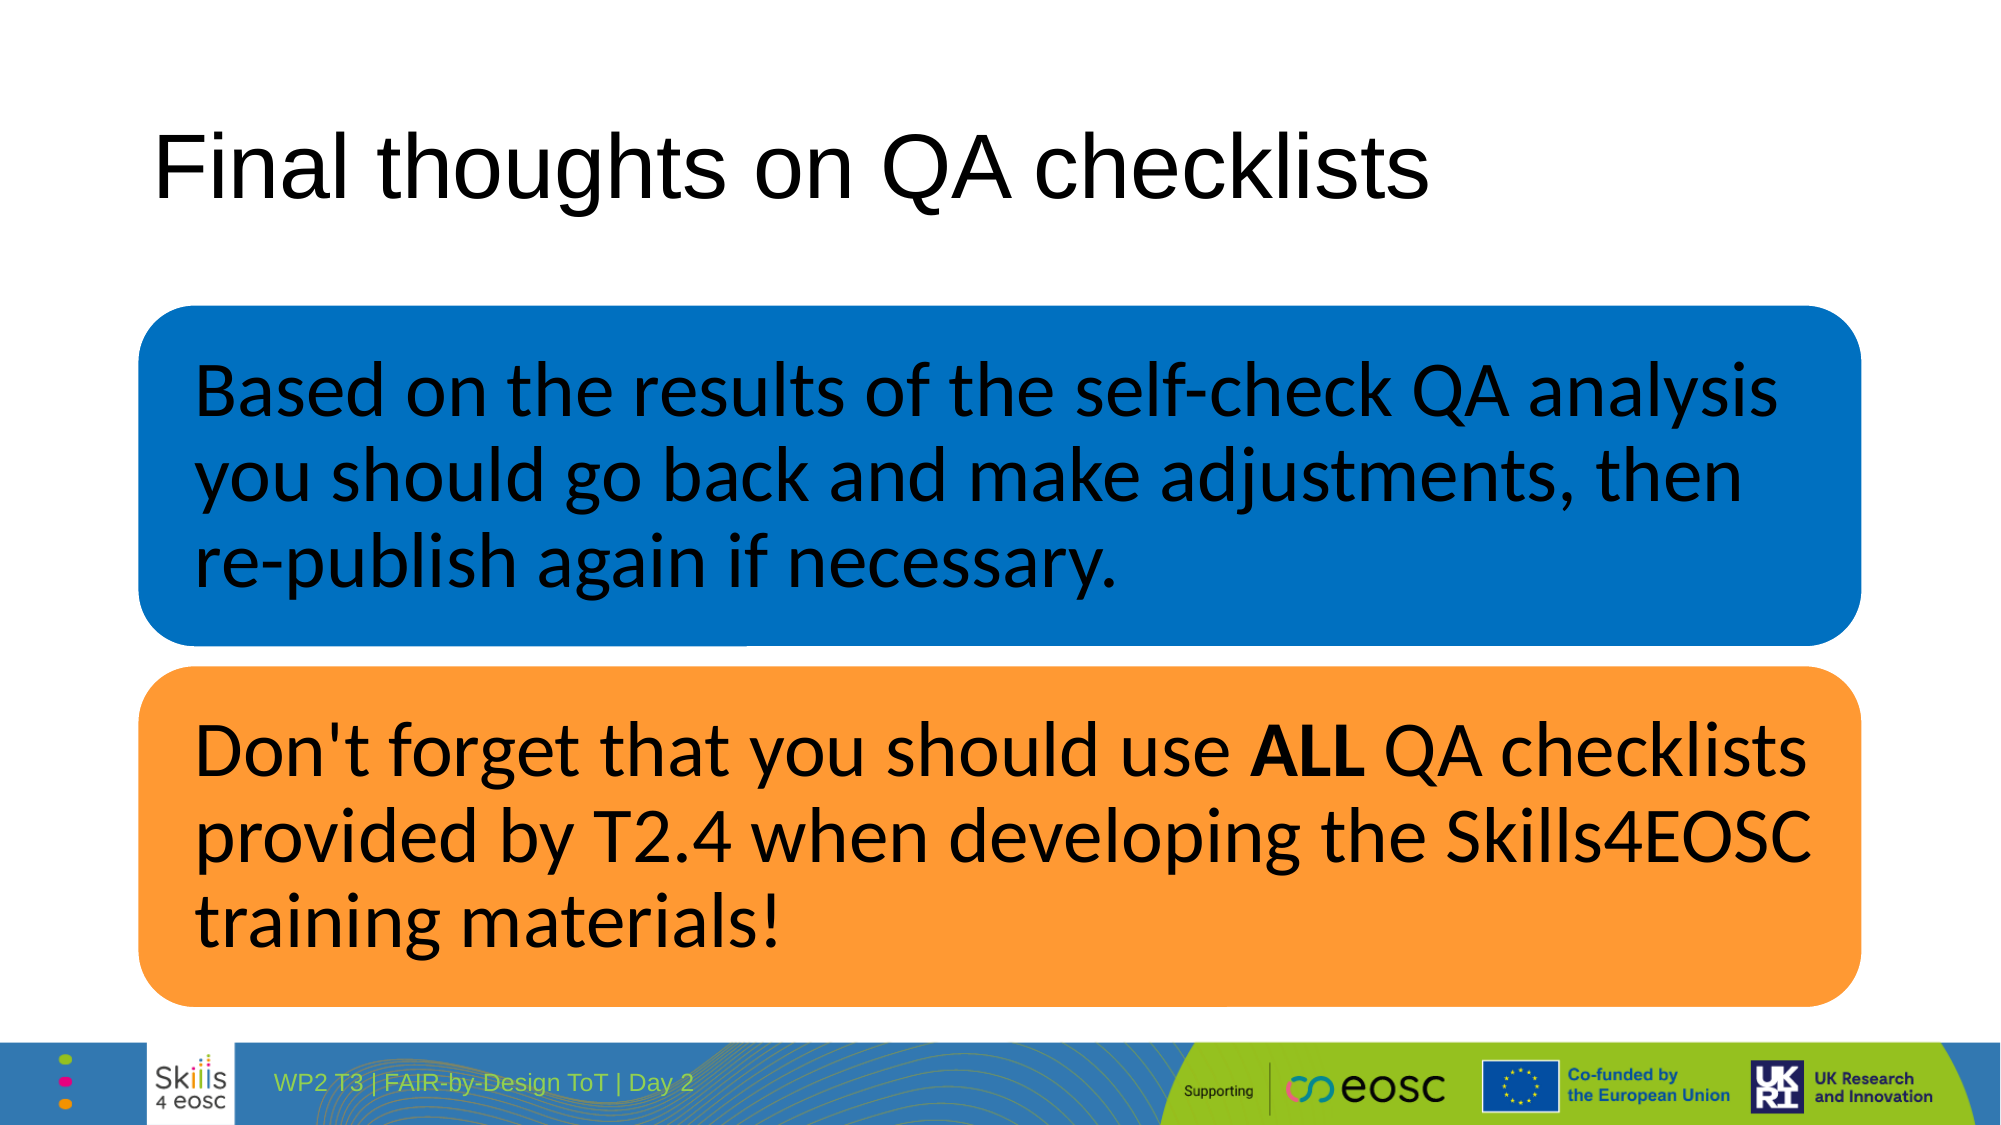

# Final thoughts on QA checklists
Based on the results of the self-check QA analysis you should go back and make adjustments, then re-publish again if necessary.
Don't forget that you should use ALL QA checklists provided by T2.4 when developing the Skills4EOSC training materials!
WP2 T3 | FAIR-by-Design ToT | Day 2